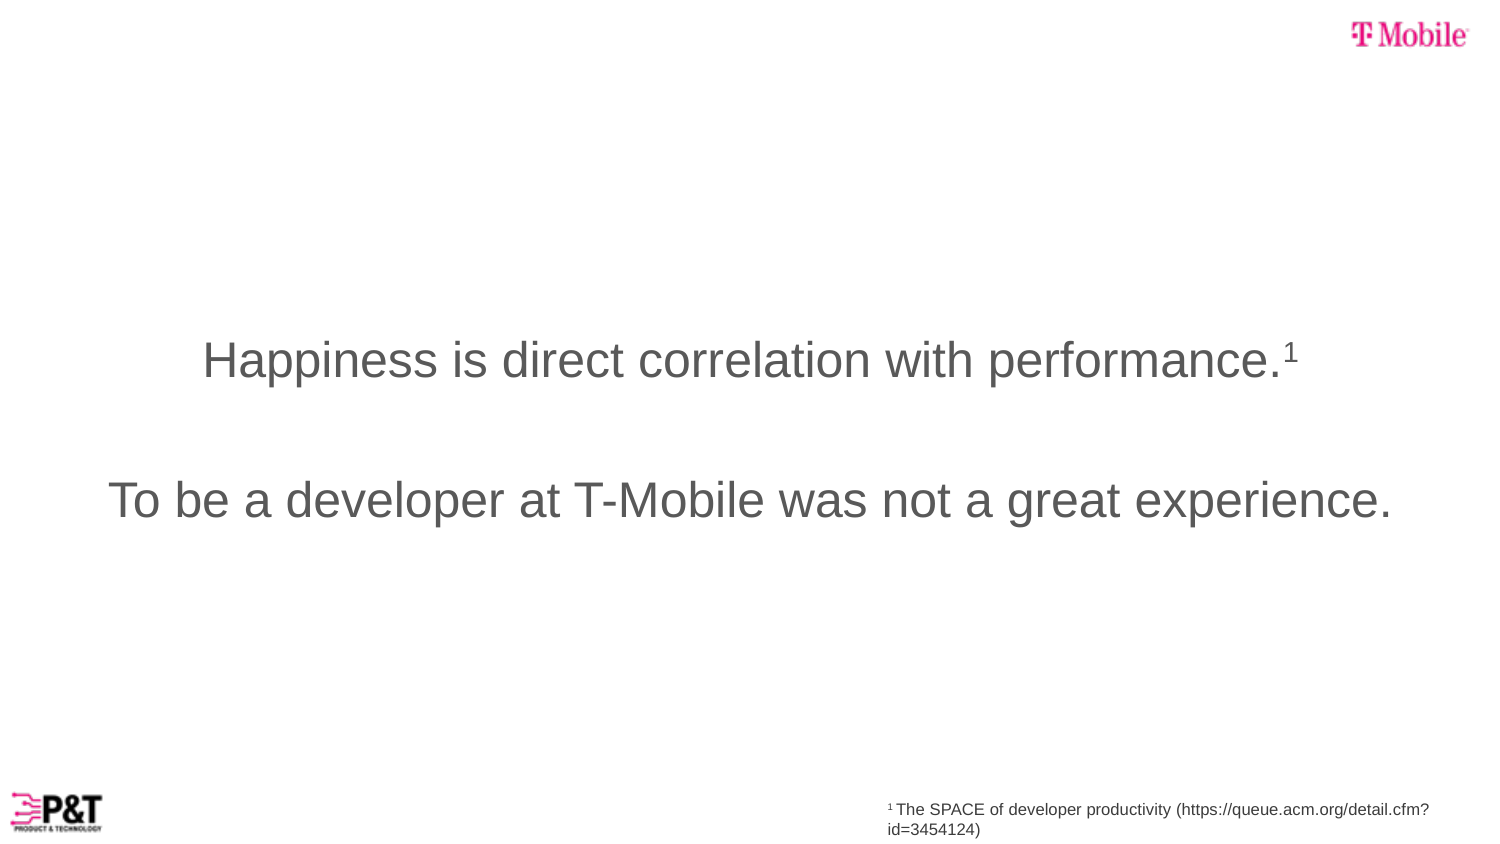

Happiness is direct correlation with performance.1

To be a developer at T-Mobile was not a great experience.

1 The SPACE of developer productivity (https://queue.acm.org/detail.cfm?id=3454124)